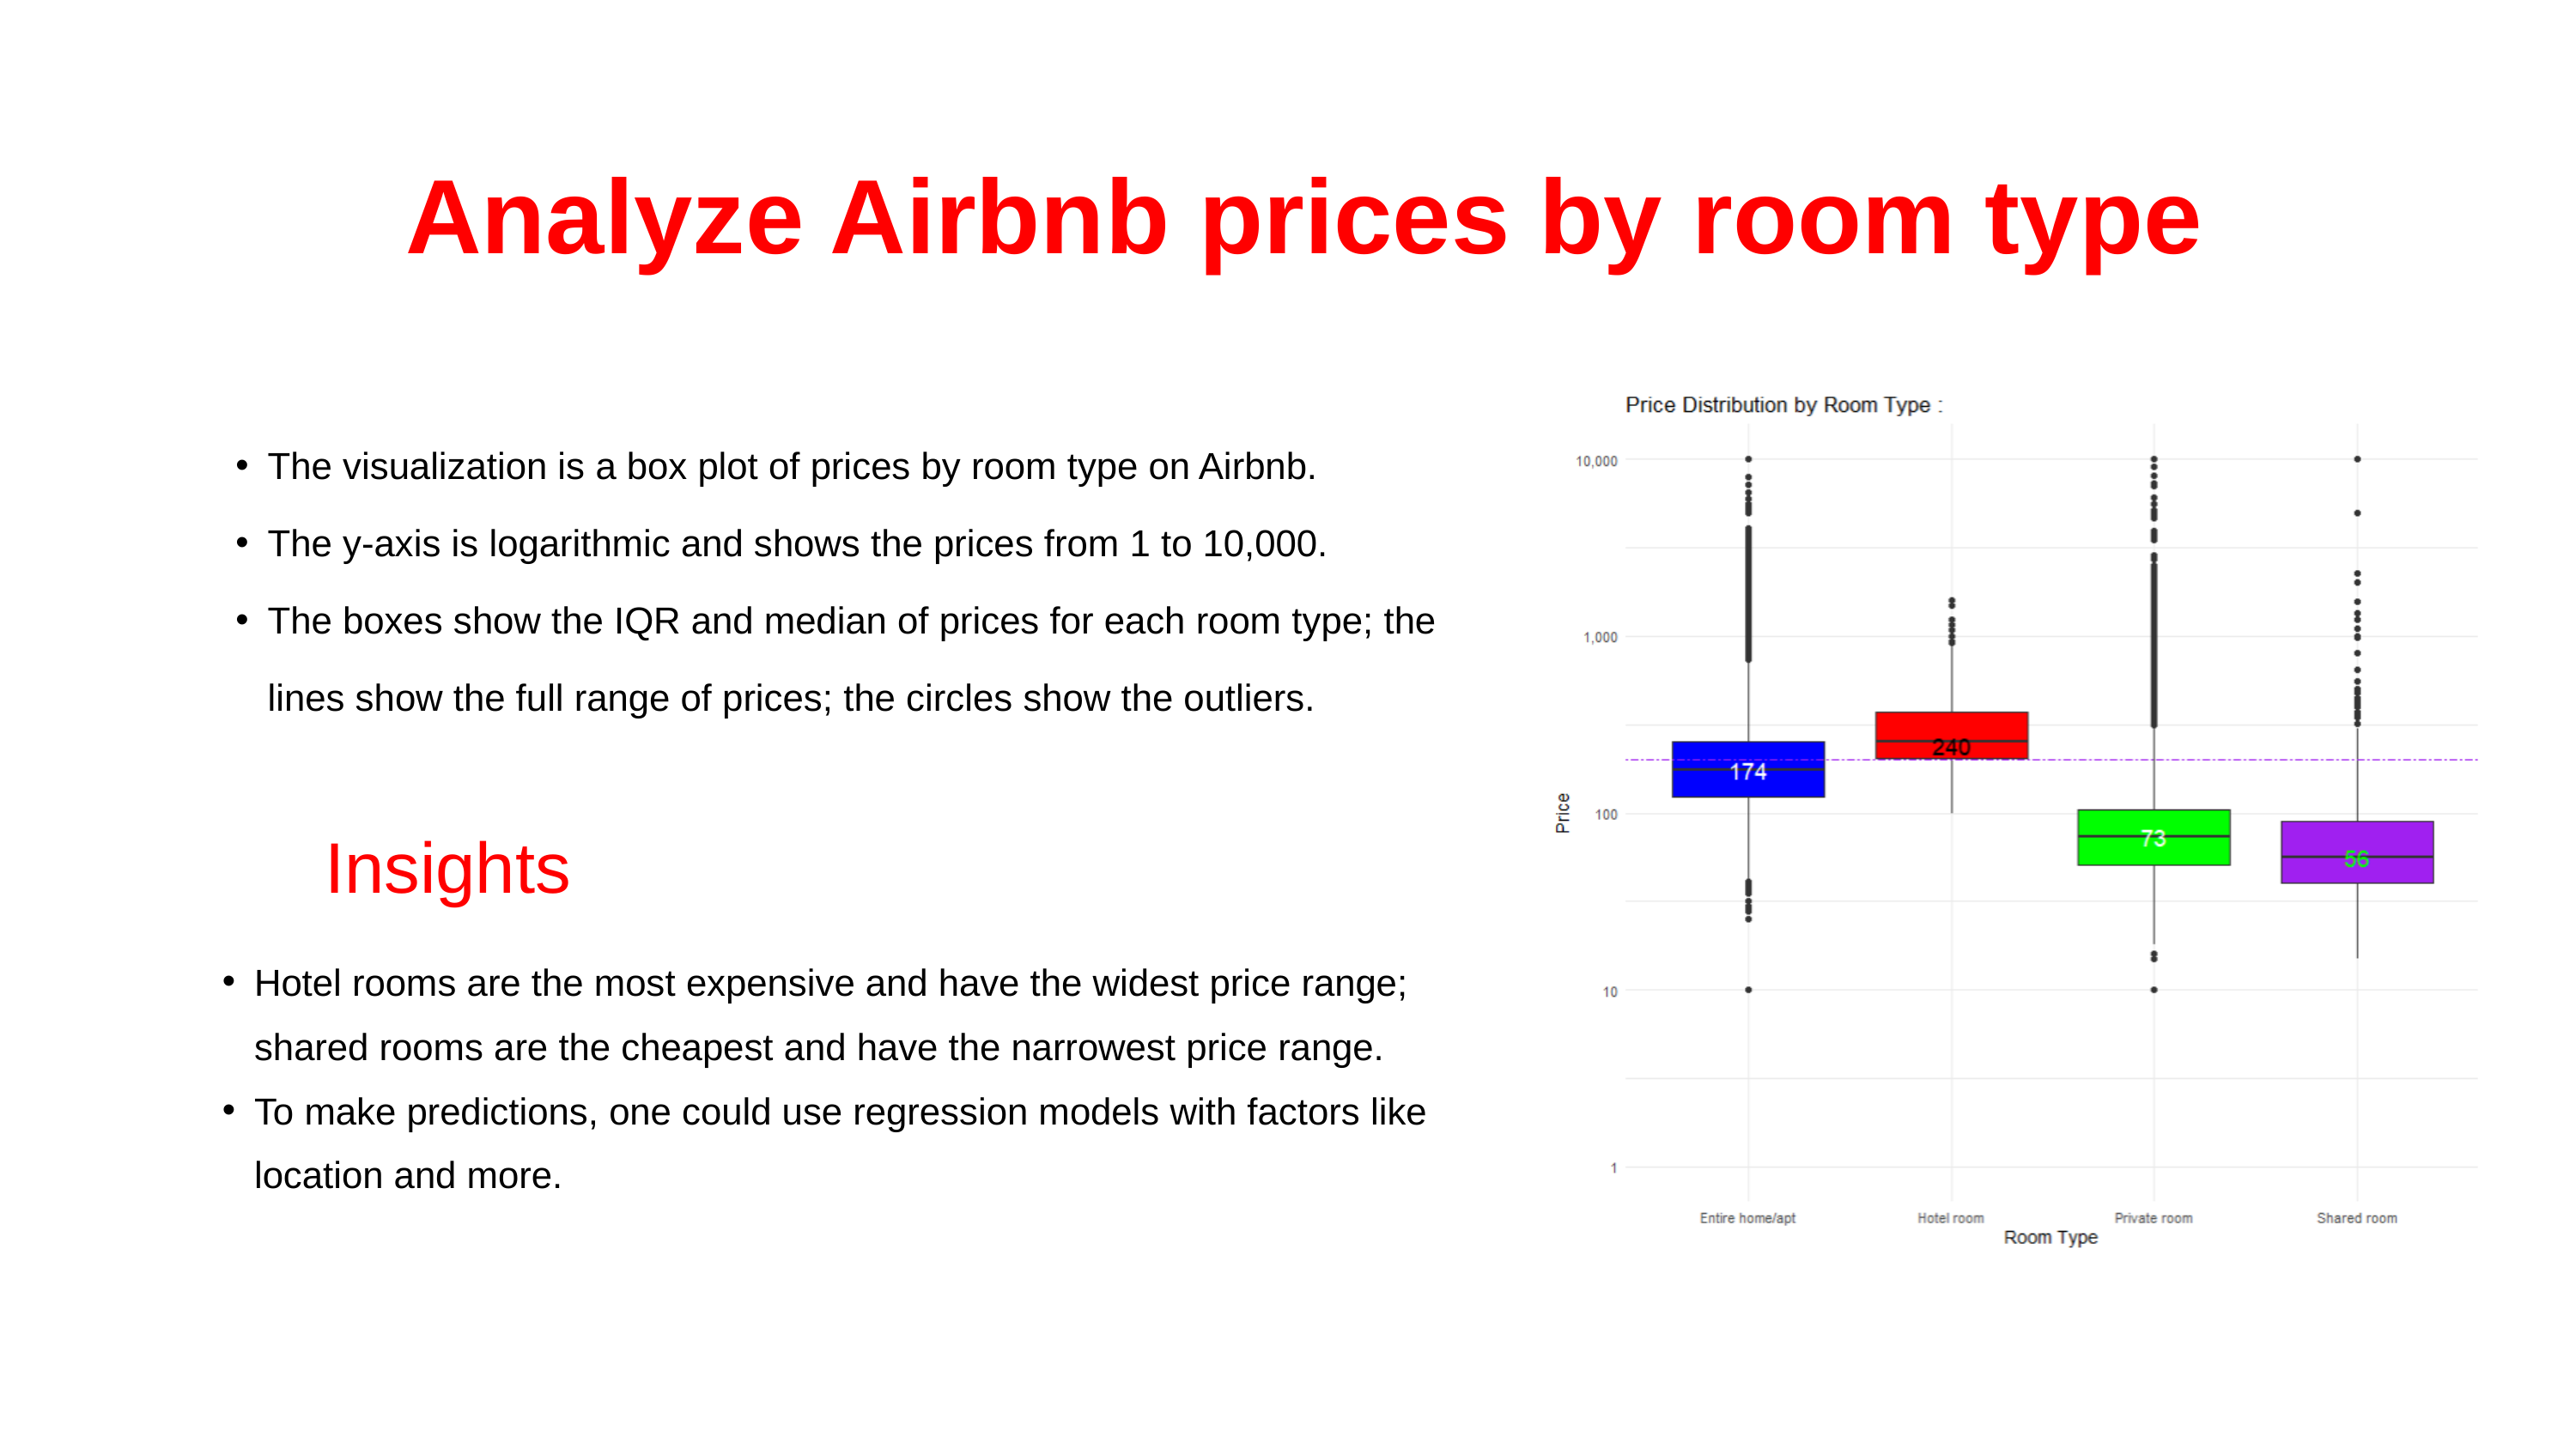

Analyze Airbnb prices by room type

The visualization is a box plot of prices by room type on Airbnb.
The y-axis is logarithmic and shows the prices from 1 to 10,000.
The boxes show the IQR and median of prices for each room type; the lines show the full range of prices; the circles show the outliers.

Insights
Hotel rooms are the most expensive and have the widest price range; shared rooms are the cheapest and have the narrowest price range.
To make predictions, one could use regression models with factors like location and more.